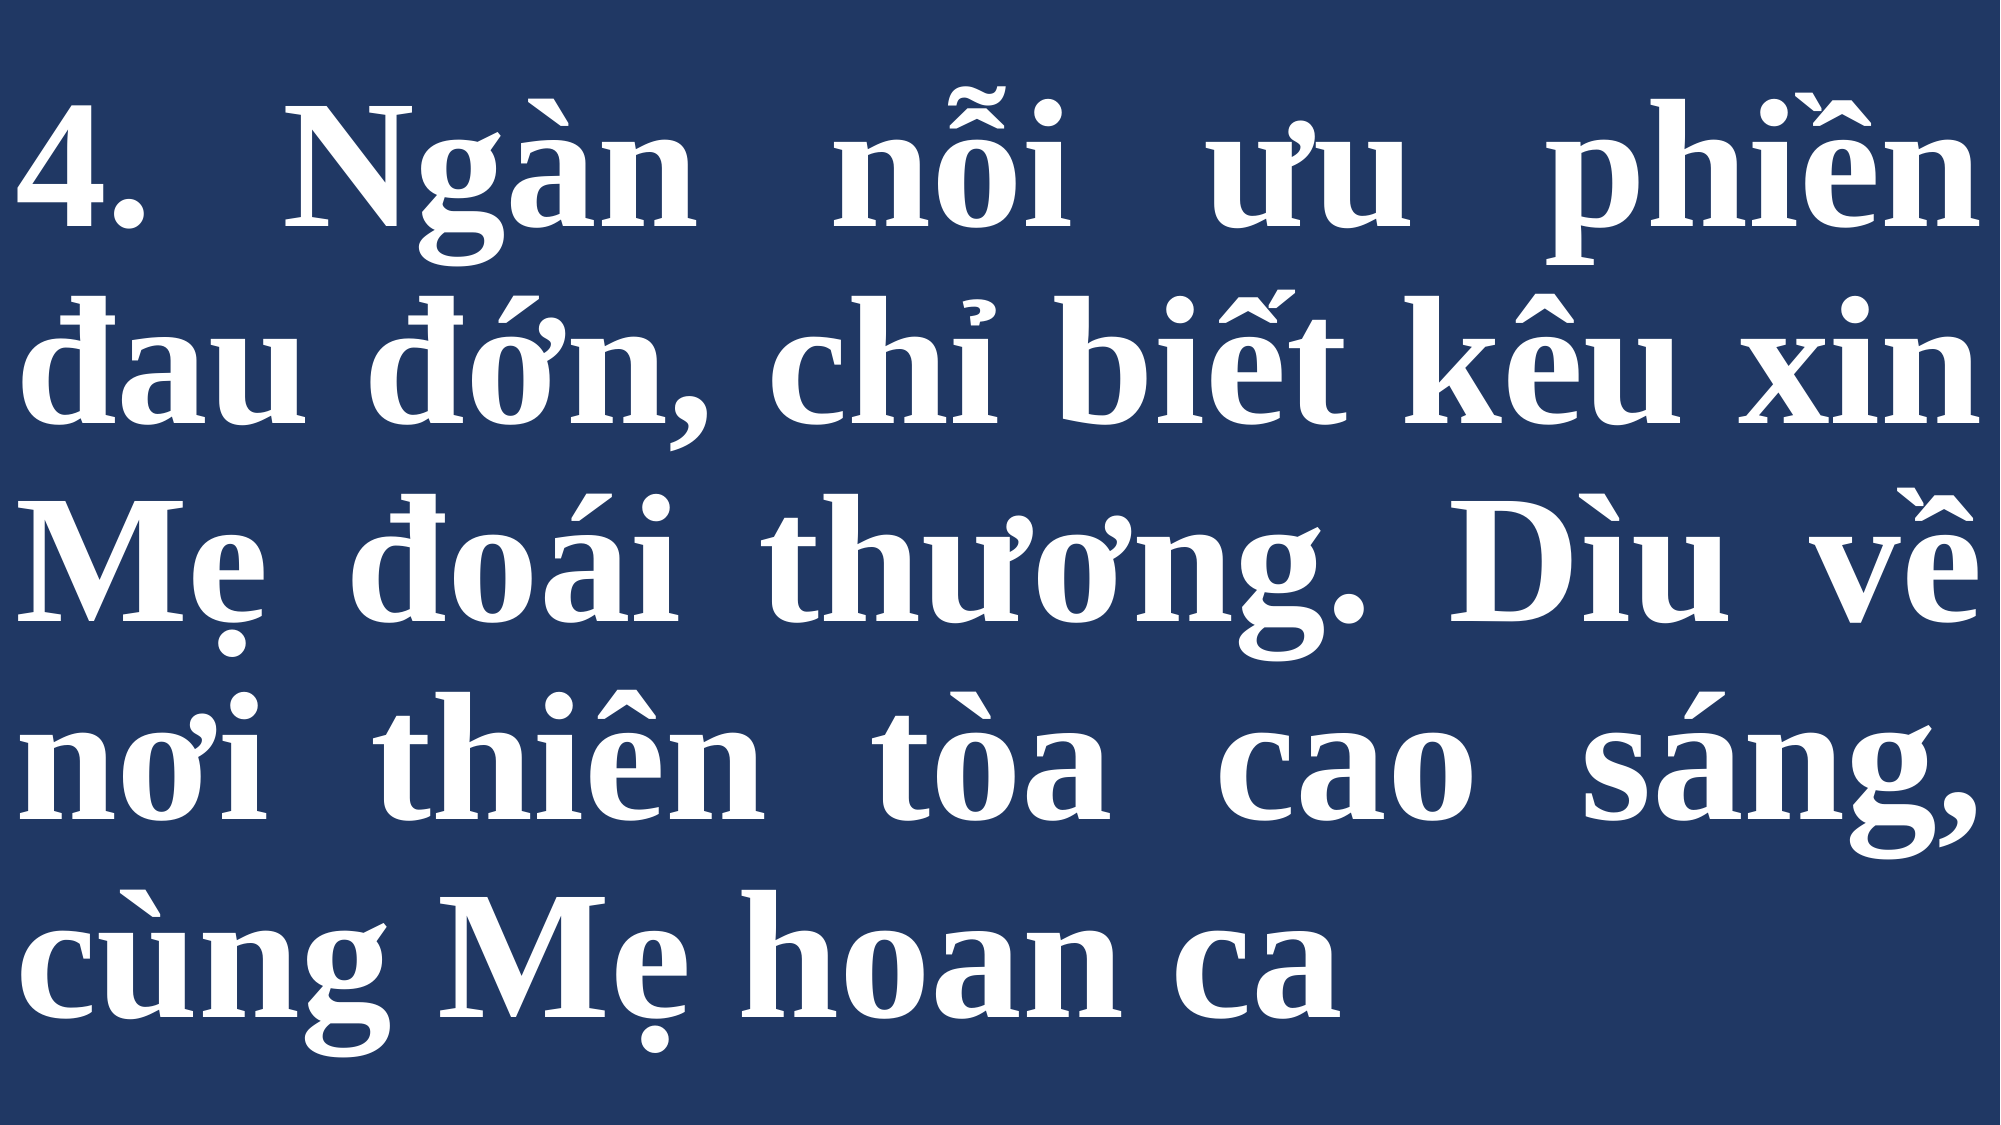

# 4. Ngàn nỗi ưu phiền đau đớn, chỉ biết kêu xin Mẹ đoái thương. Dìu về nơi thiên tòa cao sáng, cùng Mẹ hoan ca